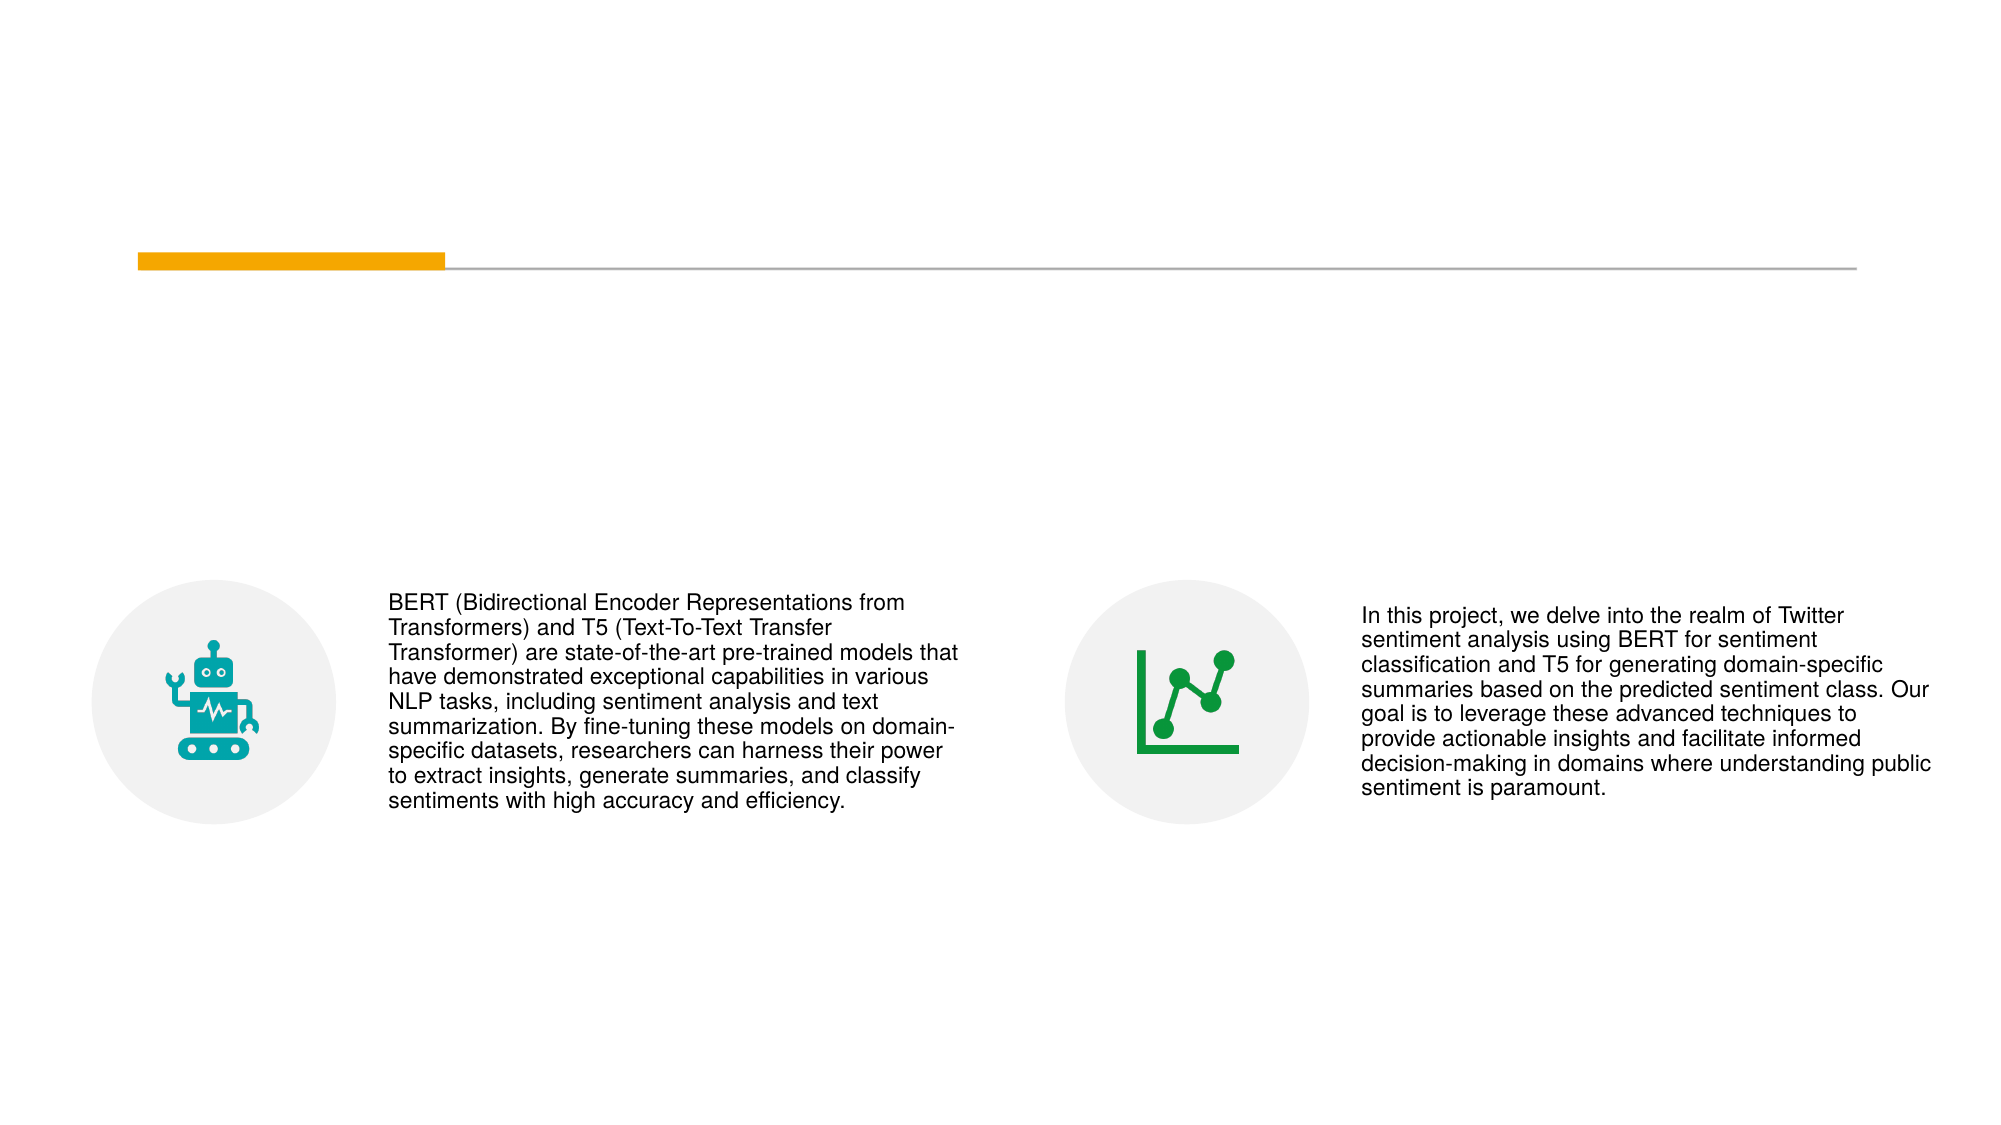

BERT (Bidirectional Encoder Representations from Transformers) and T5 (Text-To-Text Transfer Transformer) are state-of-the-art pre-trained models that have demonstrated exceptional capabilities in various NLP tasks, including sentiment analysis and text summarization. By fine-tuning these models on domain-specific datasets, researchers can harness their power to extract insights, generate summaries, and classify sentiments with high accuracy and efficiency.
In this project, we delve into the realm of Twitter sentiment analysis using BERT for sentiment classification and T5 for generating domain-specific summaries based on the predicted sentiment class. Our goal is to leverage these advanced techniques to provide actionable insights and facilitate informed decision-making in domains where understanding public sentiment is paramount.